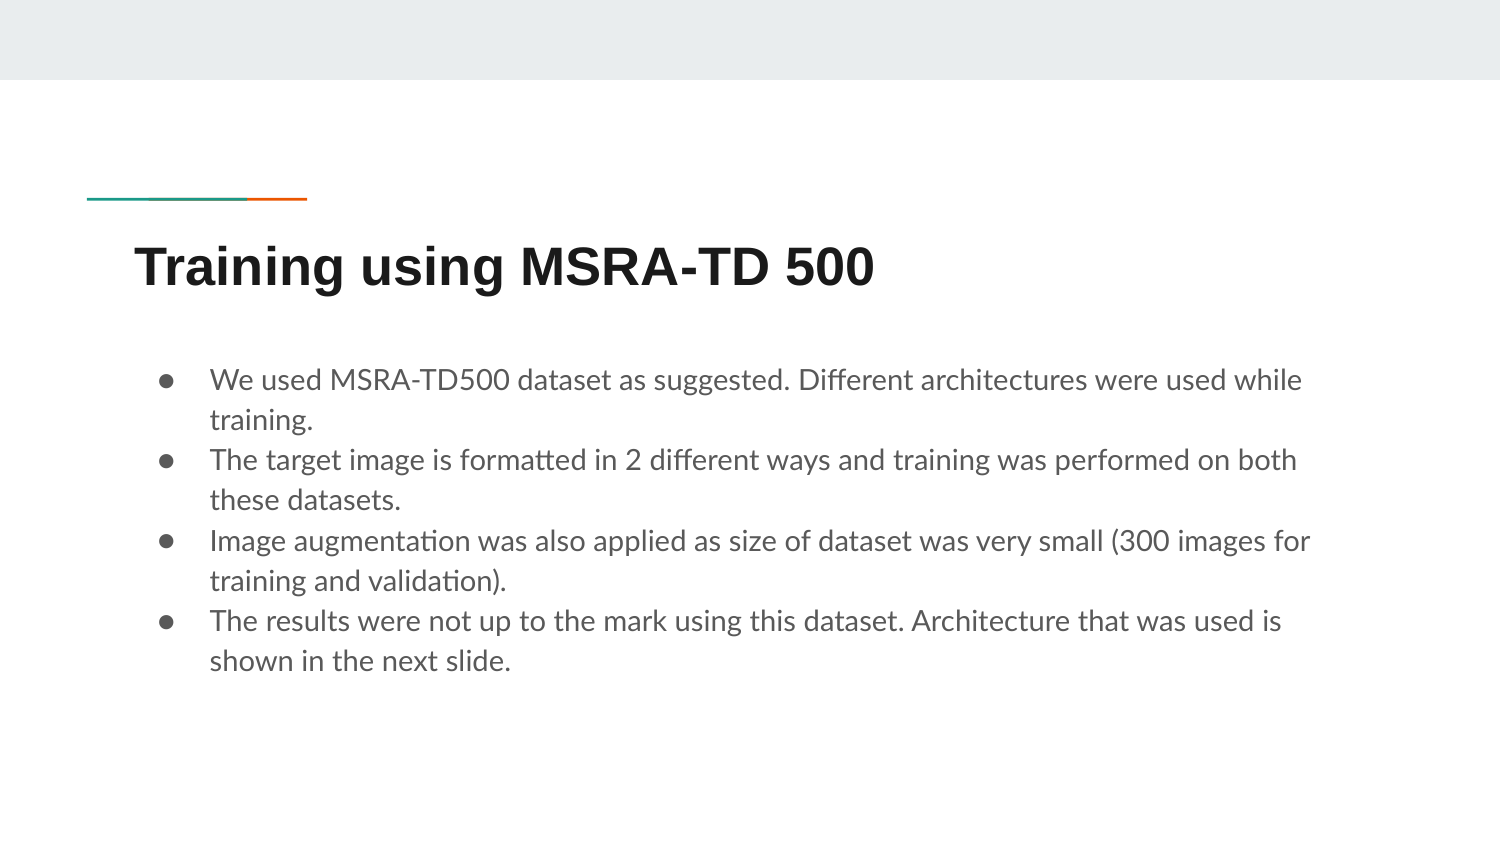

# Training using MSRA-TD 500
We used MSRA-TD500 dataset as suggested. Different architectures were used while training.
The target image is formatted in 2 different ways and training was performed on both these datasets.
Image augmentation was also applied as size of dataset was very small (300 images for training and validation).
The results were not up to the mark using this dataset. Architecture that was used is shown in the next slide.